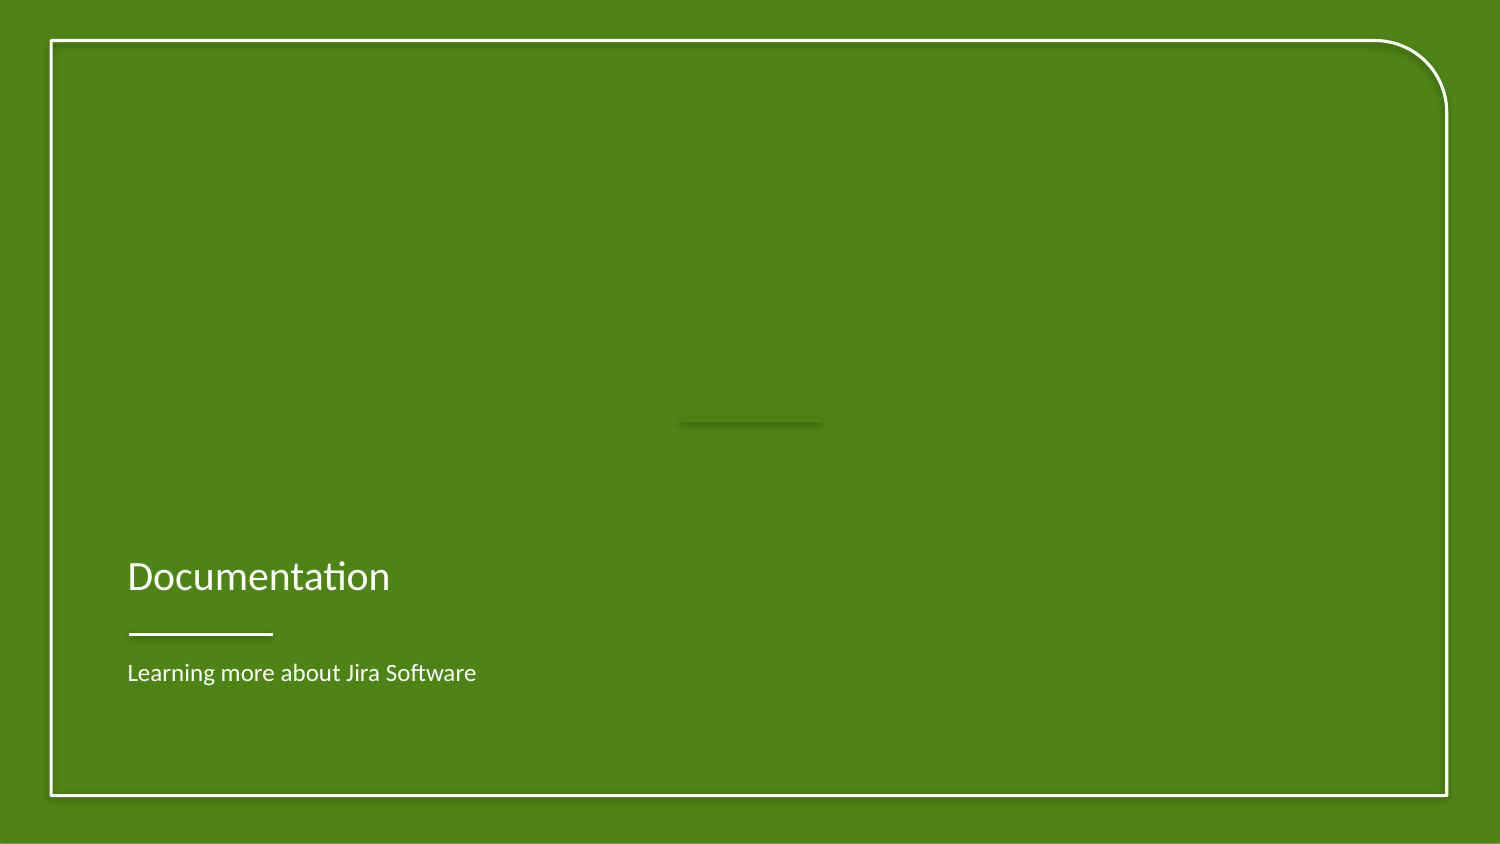

# Documentation
Learning more about Jira Software